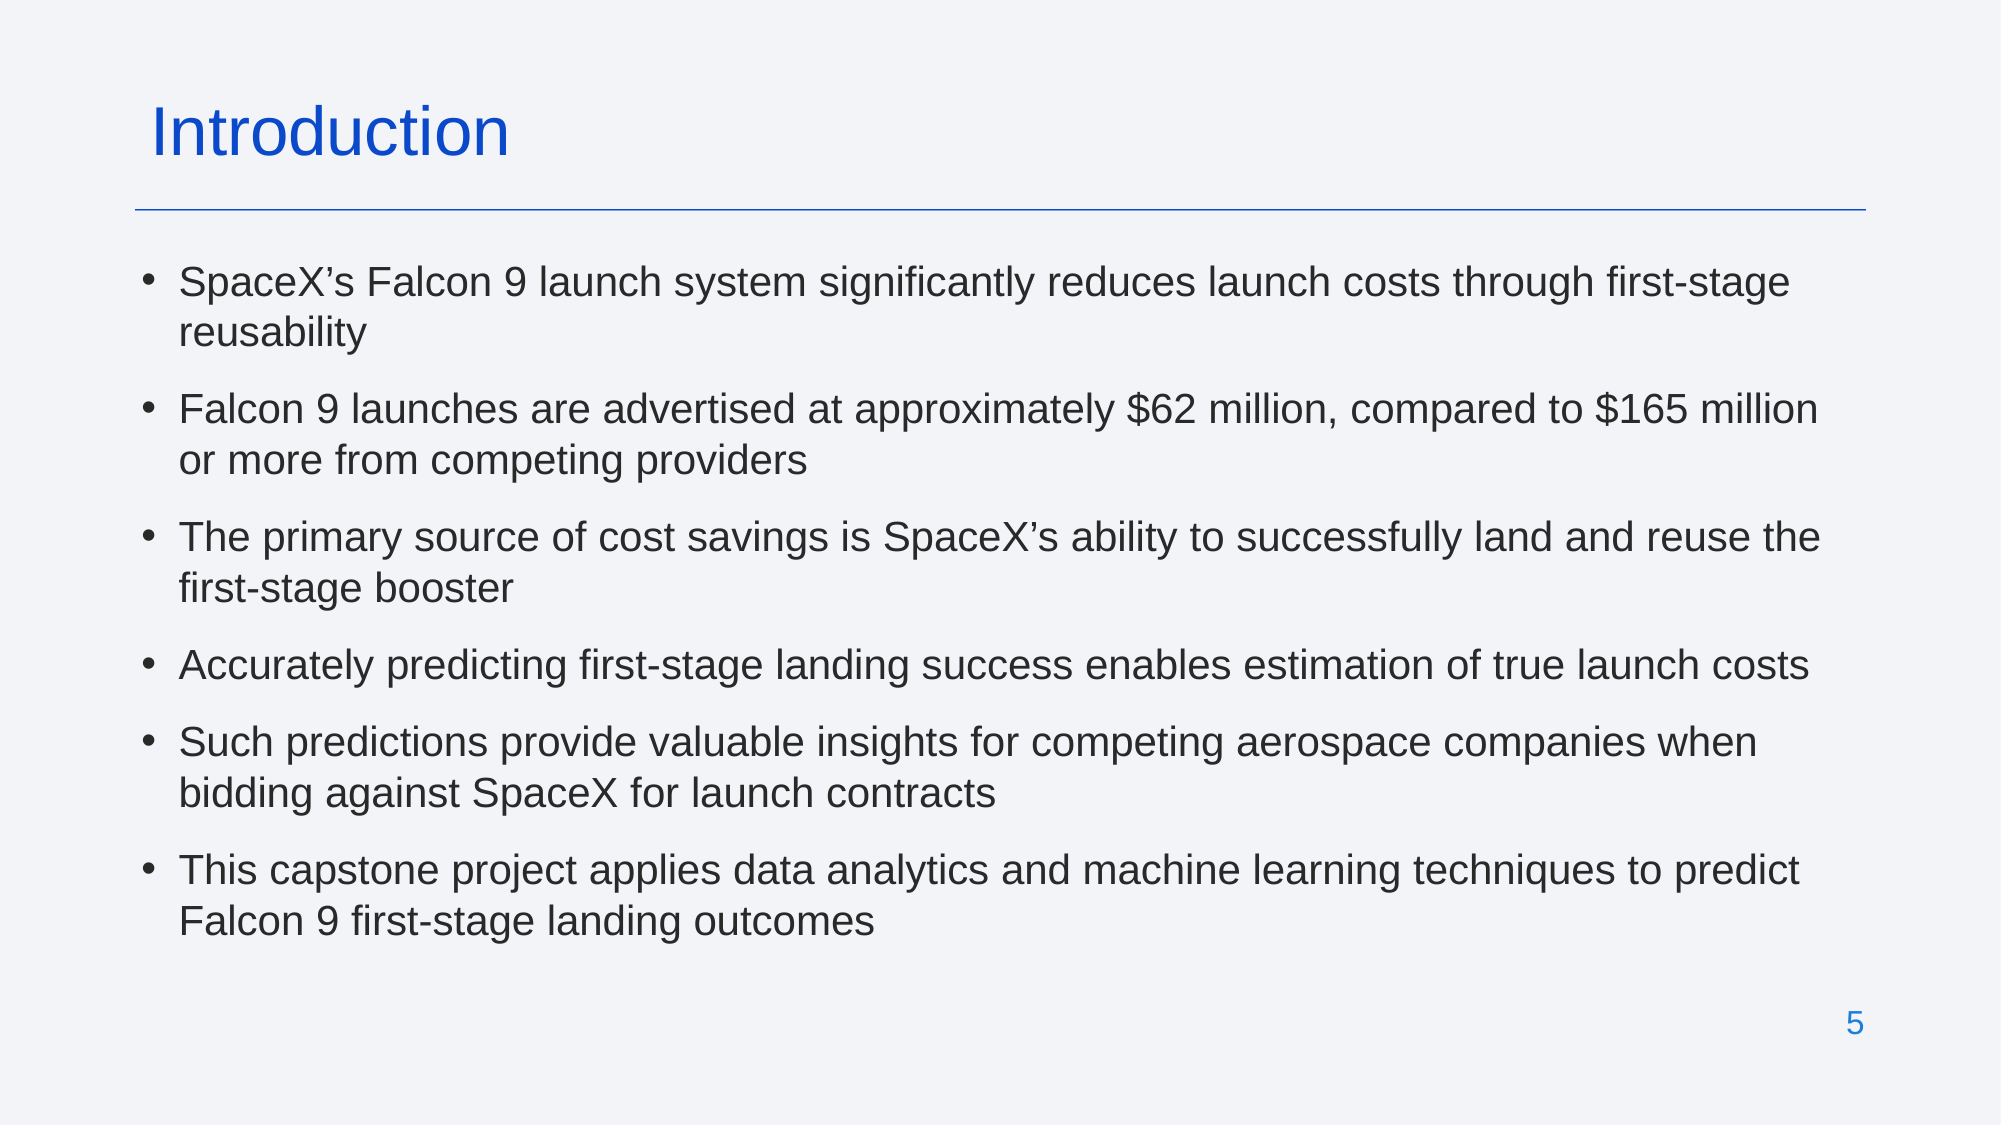

Introduction
SpaceX’s Falcon 9 launch system significantly reduces launch costs through first-stage reusability
Falcon 9 launches are advertised at approximately $62 million, compared to $165 million or more from competing providers
The primary source of cost savings is SpaceX’s ability to successfully land and reuse the first-stage booster
Accurately predicting first-stage landing success enables estimation of true launch costs
Such predictions provide valuable insights for competing aerospace companies when bidding against SpaceX for launch contracts
This capstone project applies data analytics and machine learning techniques to predict Falcon 9 first-stage landing outcomes
5